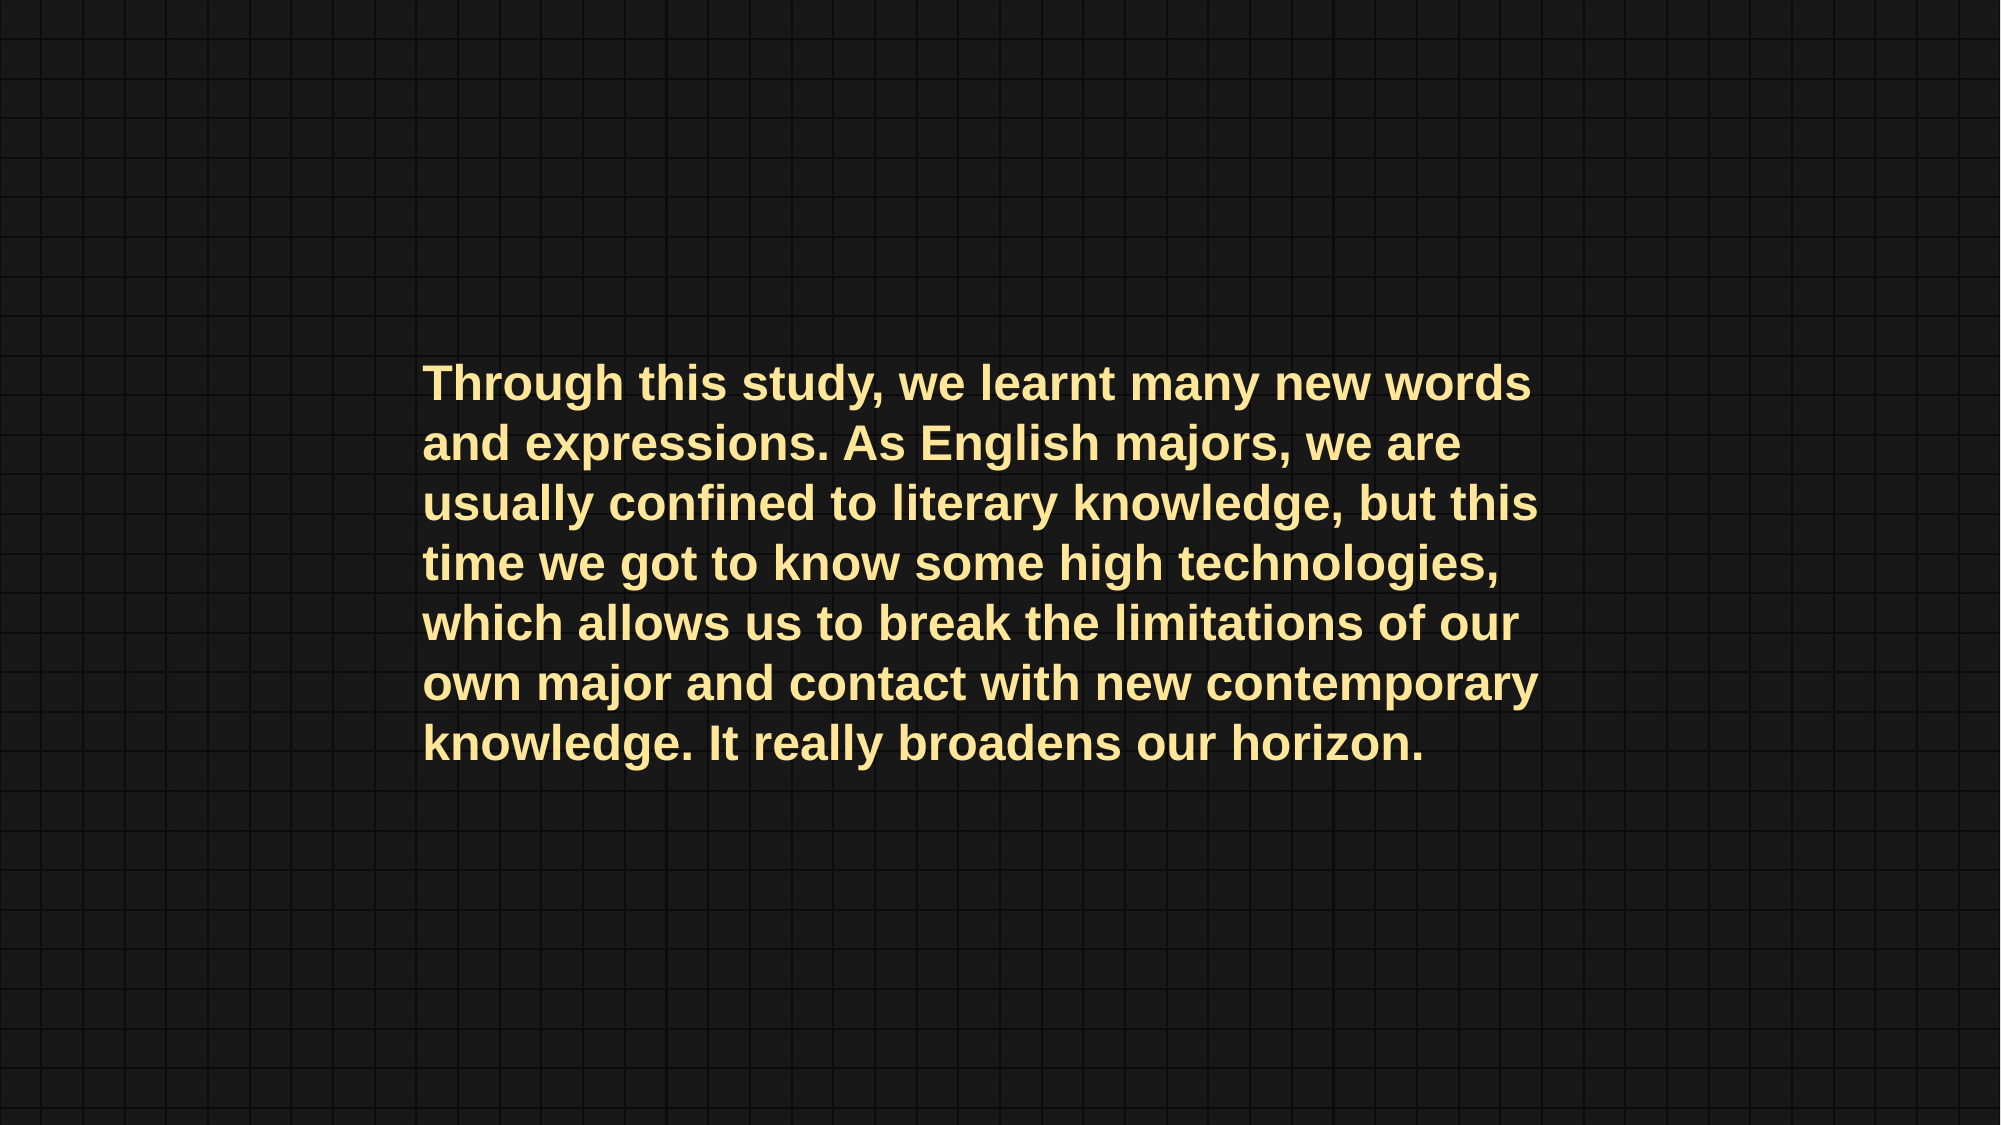

Through this study, we learnt many new words and expressions. As English majors, we are usually confined to literary knowledge, but this time we got to know some high technologies, which allows us to break the limitations of our own major and contact with new contemporary knowledge. It really broadens our horizon.